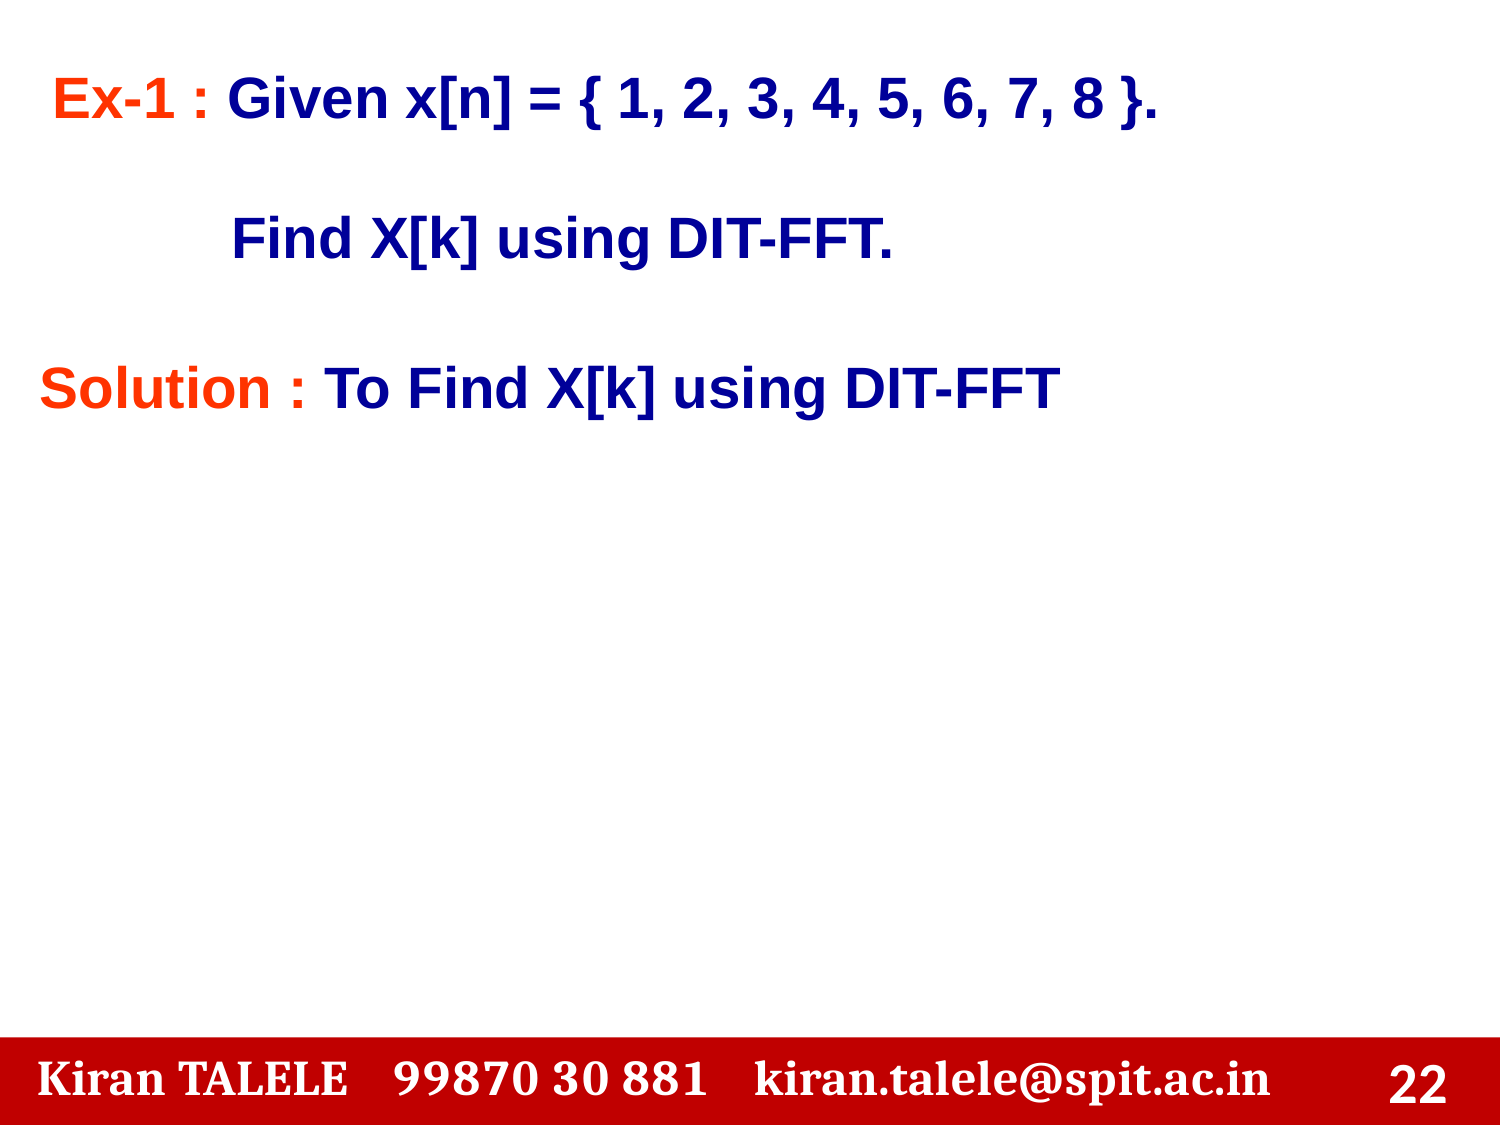

Ex-1 : Given x[n] = { 1, 2, 3, 4, 5, 6, 7, 8 }.

           Find X[k] using DIT-FFT.
Solution : To Find X[k] using DIT-FFT
22
  Kiran TALELE    99870 30 881    kiran.talele@spit.ac.in
22